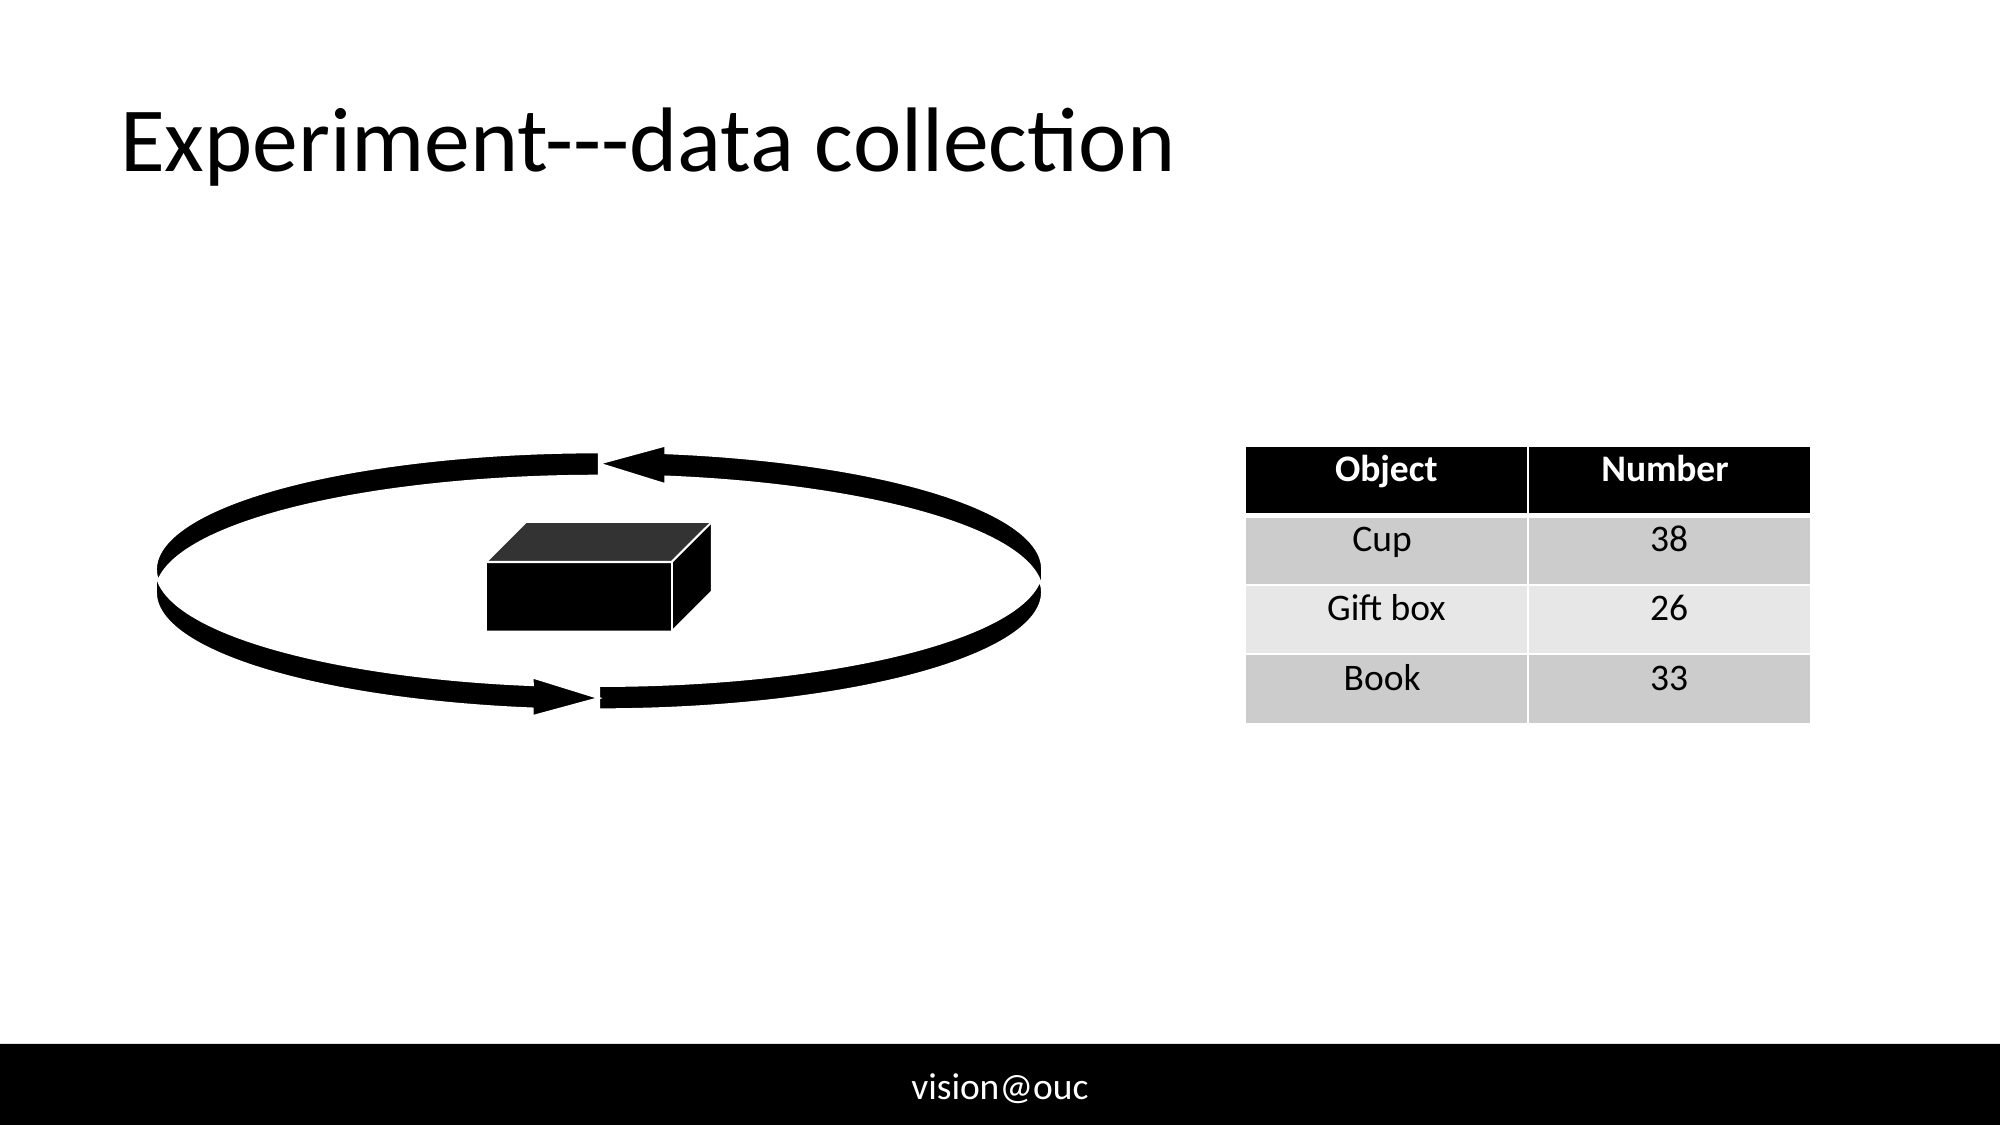

# Experiment---data collection

| Object | Number |
| --- | --- |
| Cup | 38 |
| Gift box | 26 |
| Book | 33 |

vision@ouc